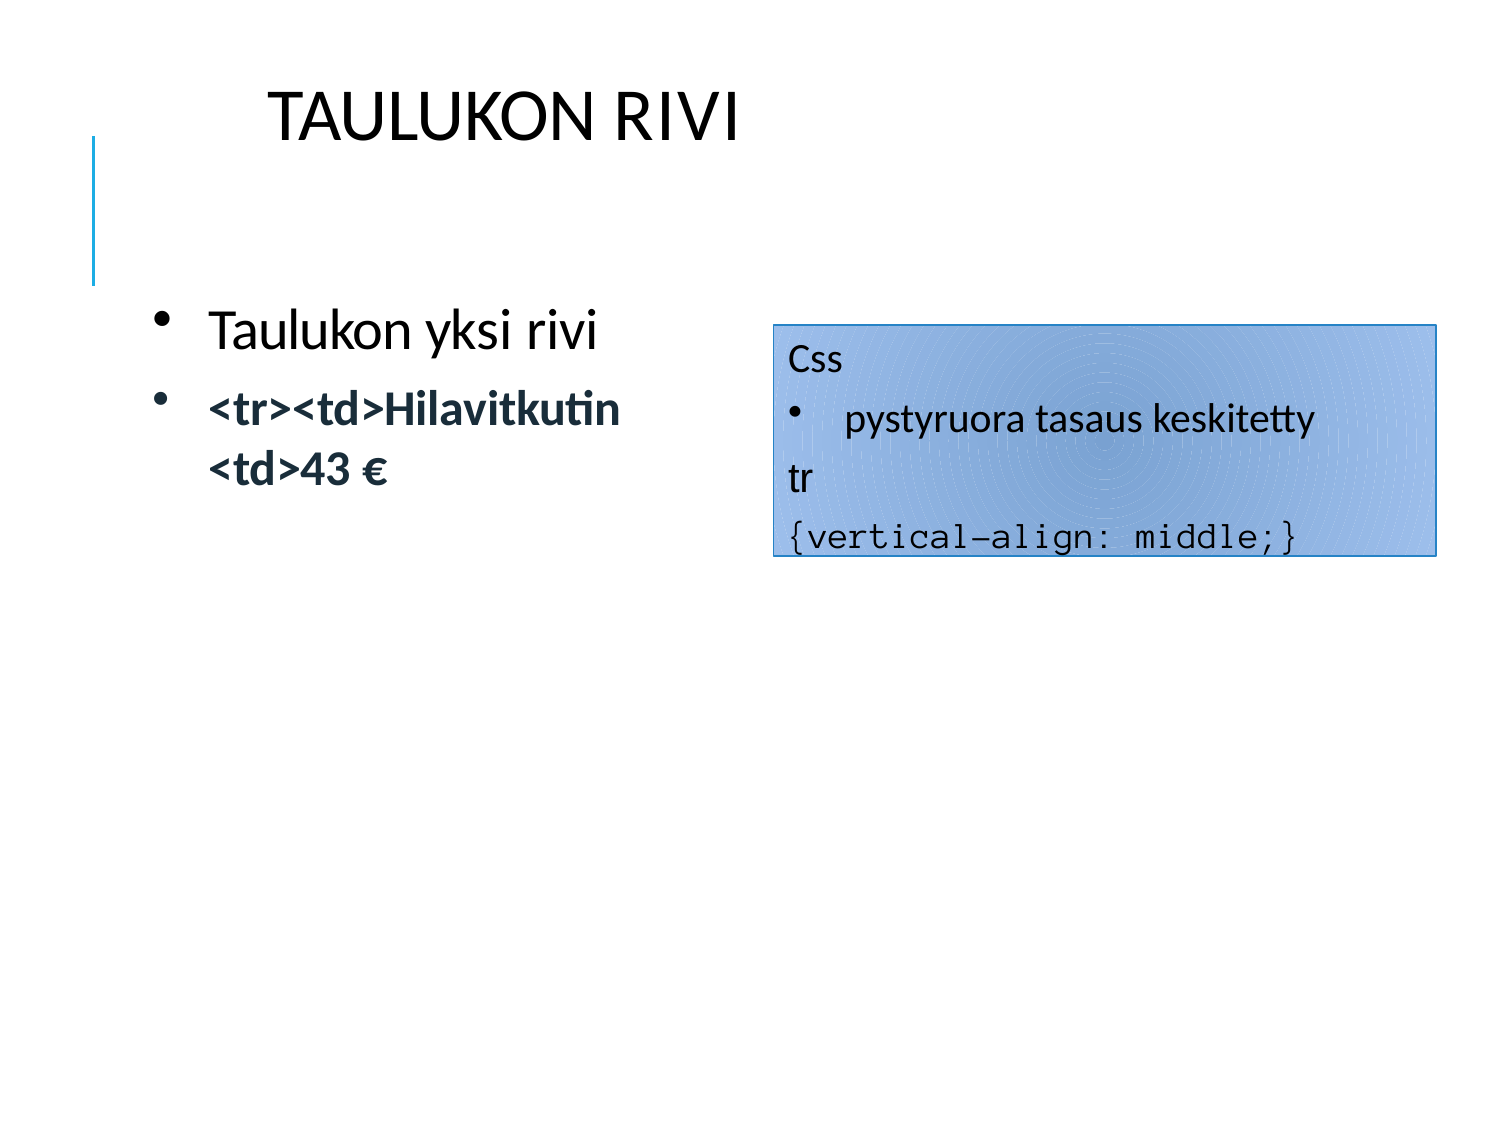

# tr- taulukon rivi
Taulukon yksi rivi
<tr><td>Hilavitkutin
<td>43 €
Css
pystyruora tasaus keskitetty
tr
{vertical-align: middle;}
Merja Marin
47